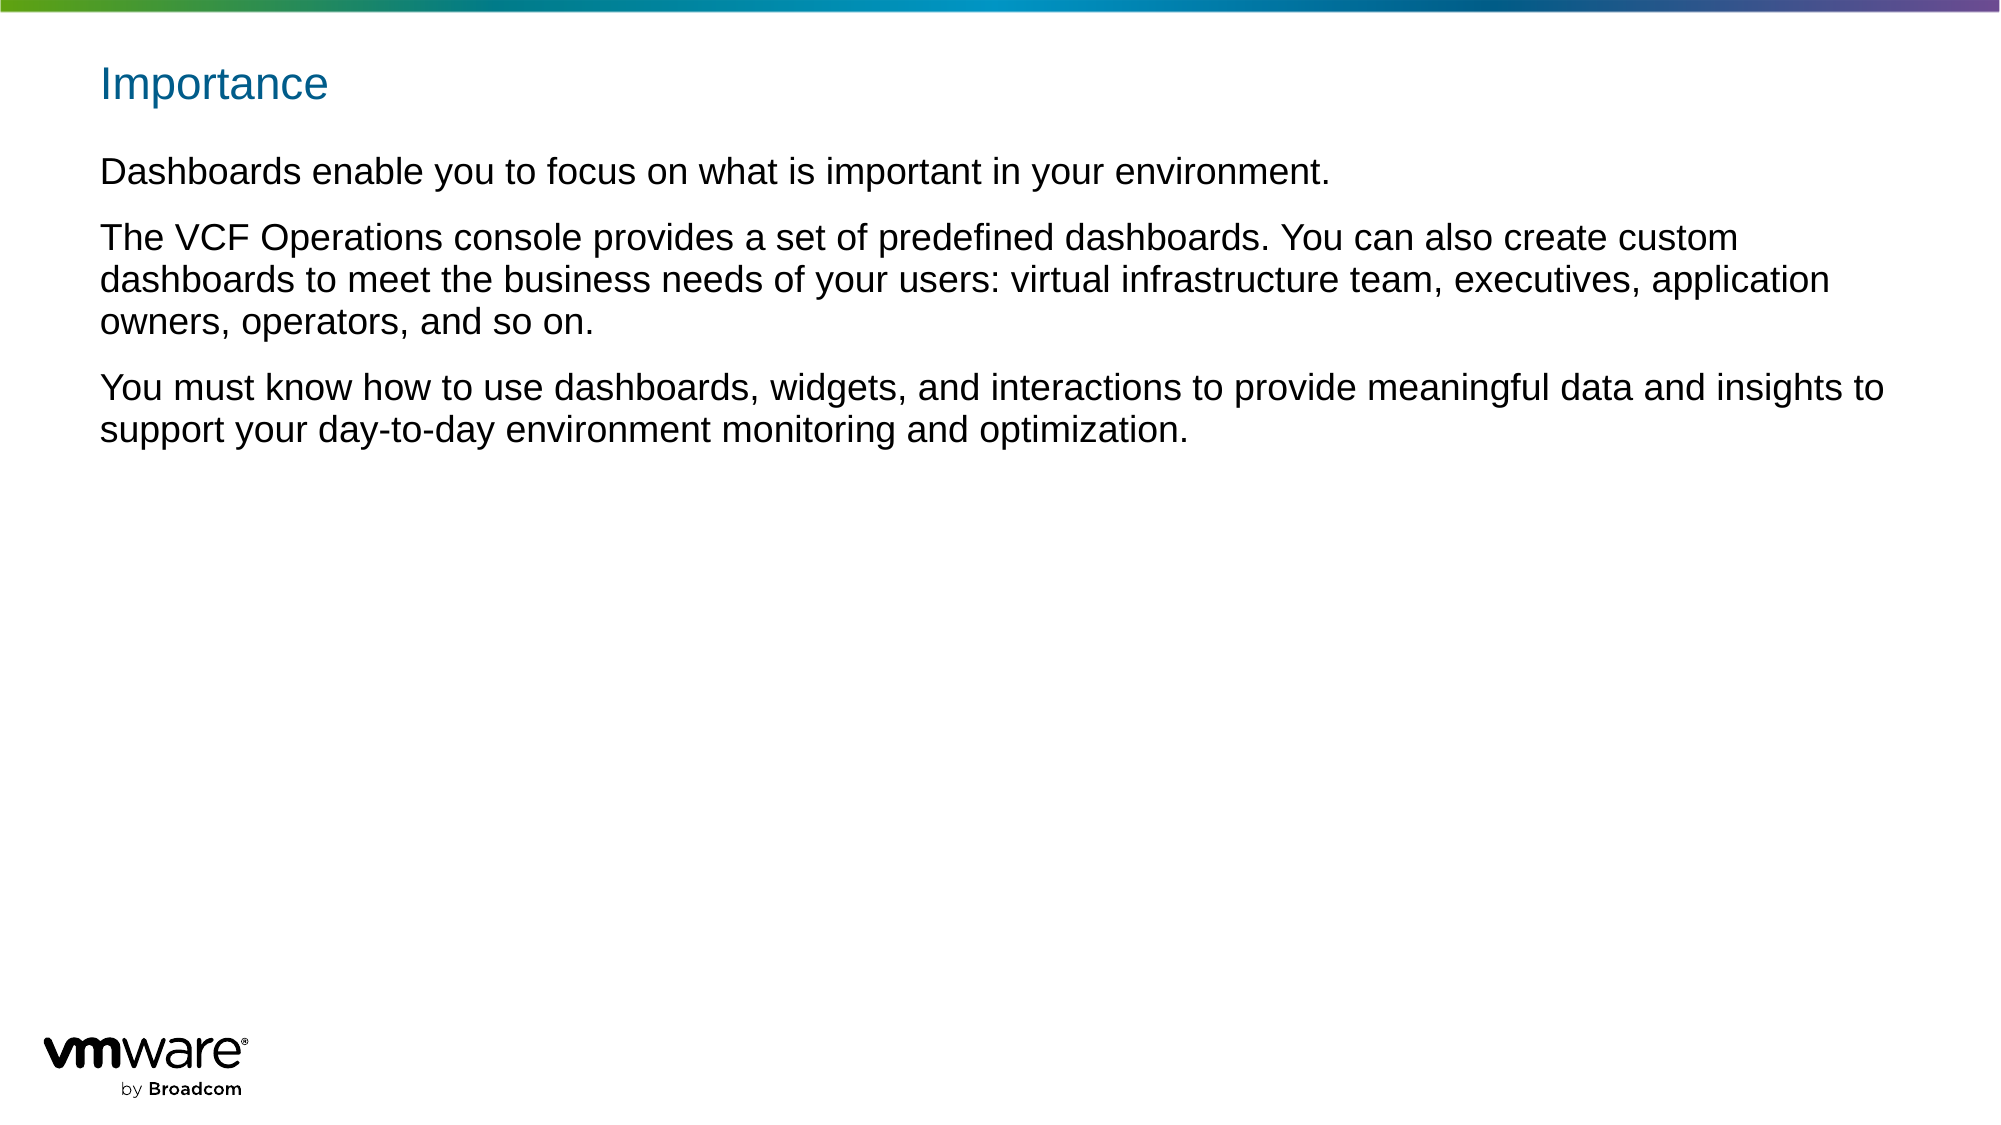

# Importance
Dashboards enable you to focus on what is important in your environment.
The VCF Operations console provides a set of predefined dashboards. You can also create custom dashboards to meet the business needs of your users: virtual infrastructure team, executives, application owners, operators, and so on.
You must know how to use dashboards, widgets, and interactions to provide meaningful data and insights to support your day-to-day environment monitoring and optimization.